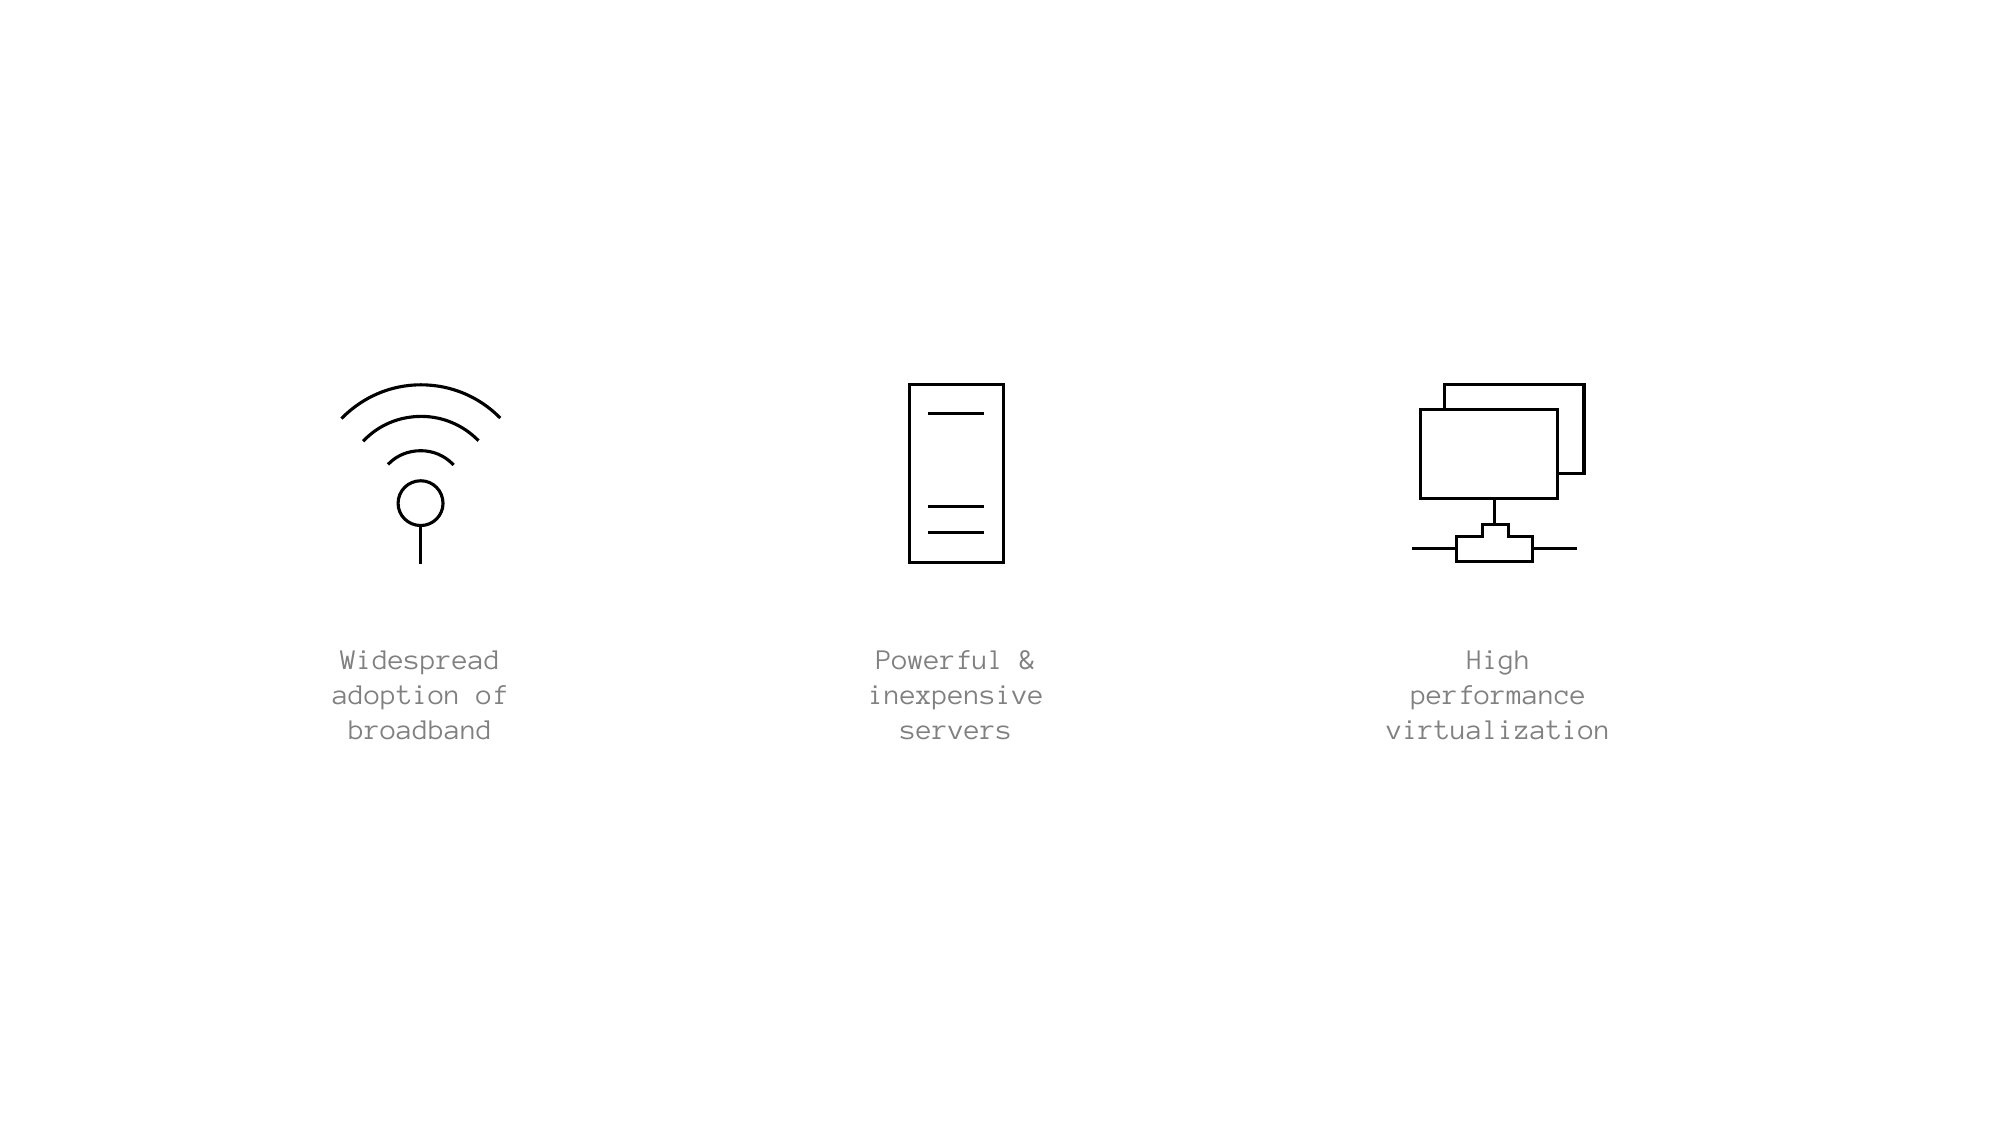

Widespread adoption of broadband
Powerful & inexpensive servers
High performance virtualization